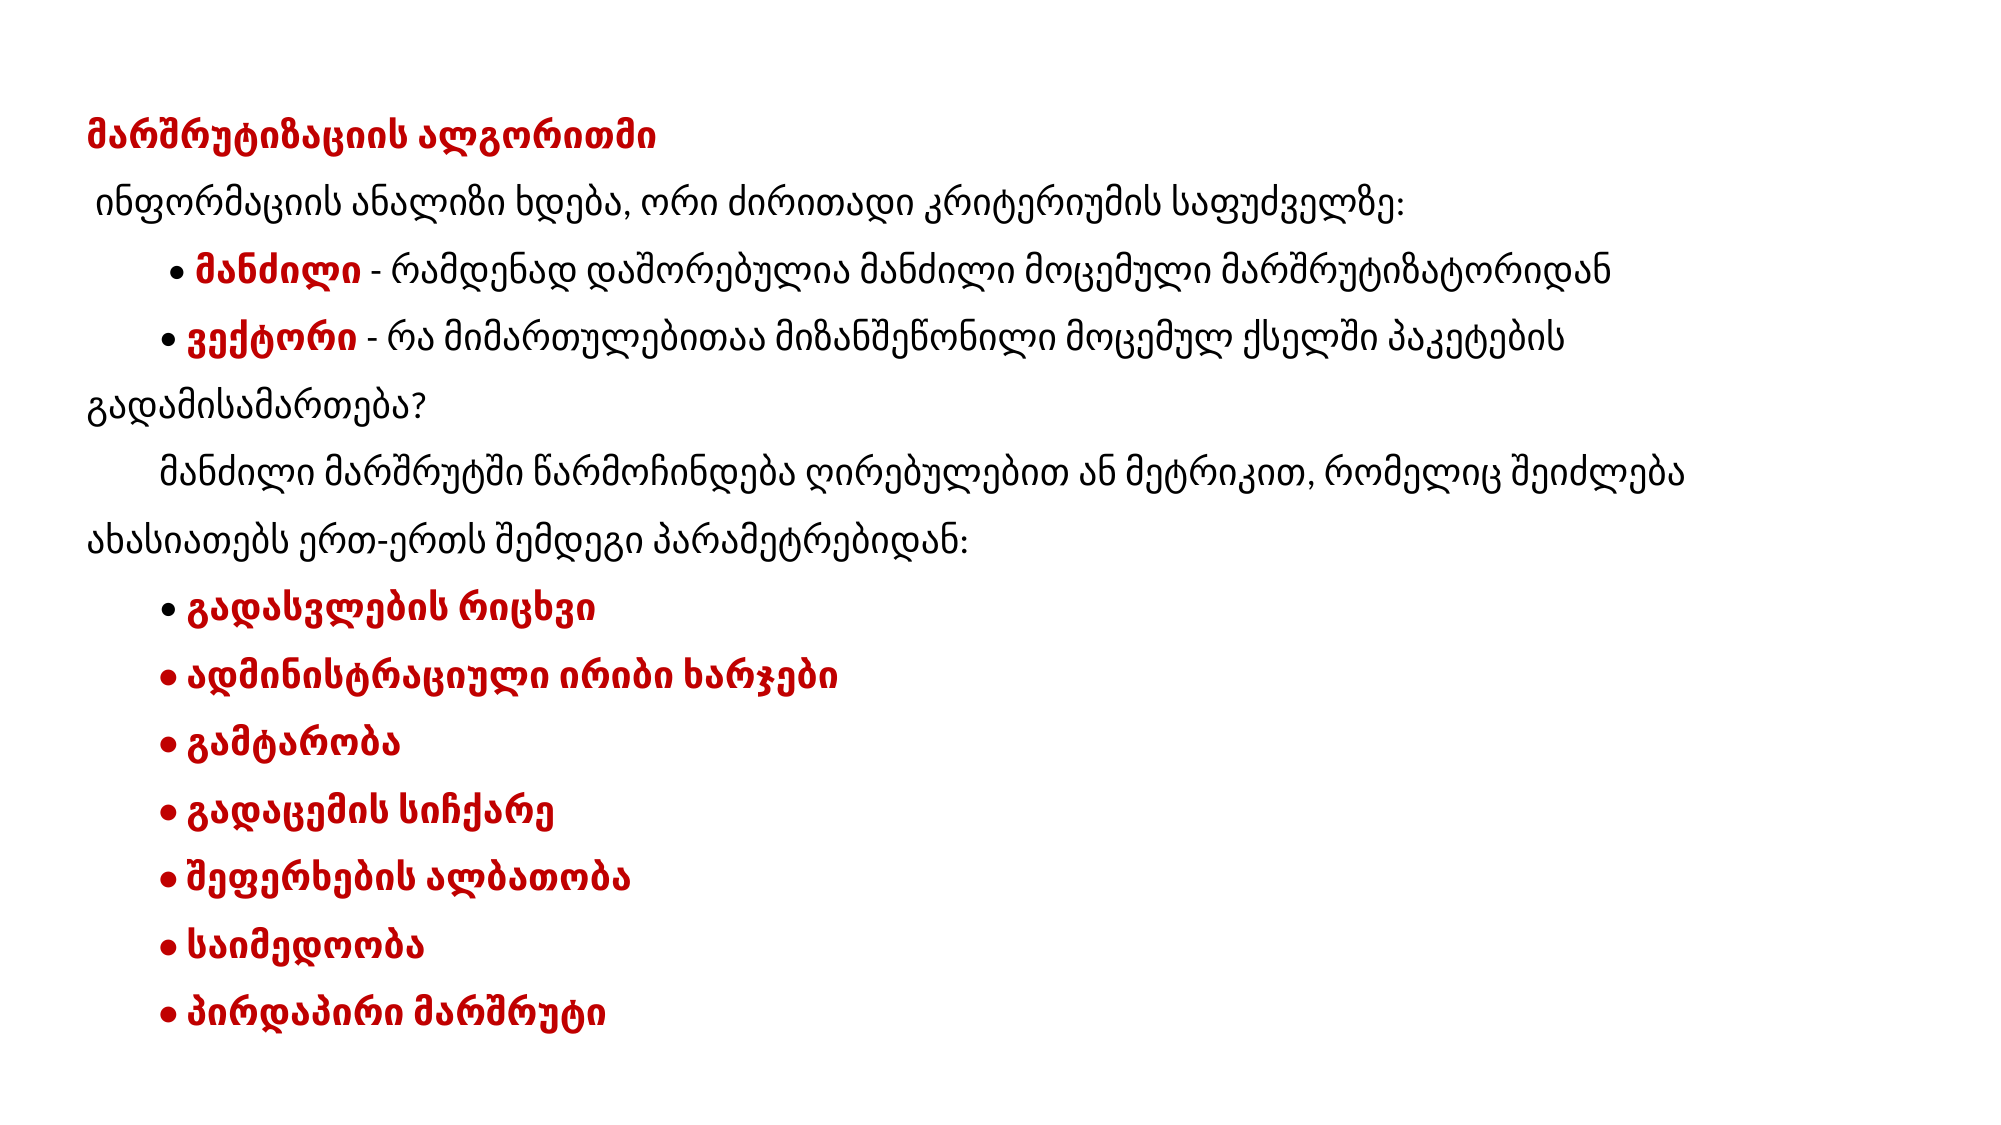

მარშრუტიზაციის ალგორითმი
 ინფორმაციის ანალიზი ხდება, ორი ძირითადი კრიტერიუმის საფუძველზე:
 • მანძილი - რამდენად დაშორებულია მანძილი მოცემული მარშრუტიზატორიდან
• ვექტორი - რა მიმართულებითაა მიზანშეწონილი მოცემულ ქსელში პაკეტების გადამისამართება?
მანძილი მარშრუტში წარმოჩინდება ღირებულებით ან მეტრიკით, რომელიც შეიძლება ახასიათებს ერთ-ერთს შემდეგი პარამეტრებიდან:
• გადასვლების რიცხვი
• ადმინისტრაციული ირიბი ხარჯები
• გამტარობა
• გადაცემის სიჩქარე
• შეფერხების ალბათობა
• საიმედოობა
• პირდაპირი მარშრუტი